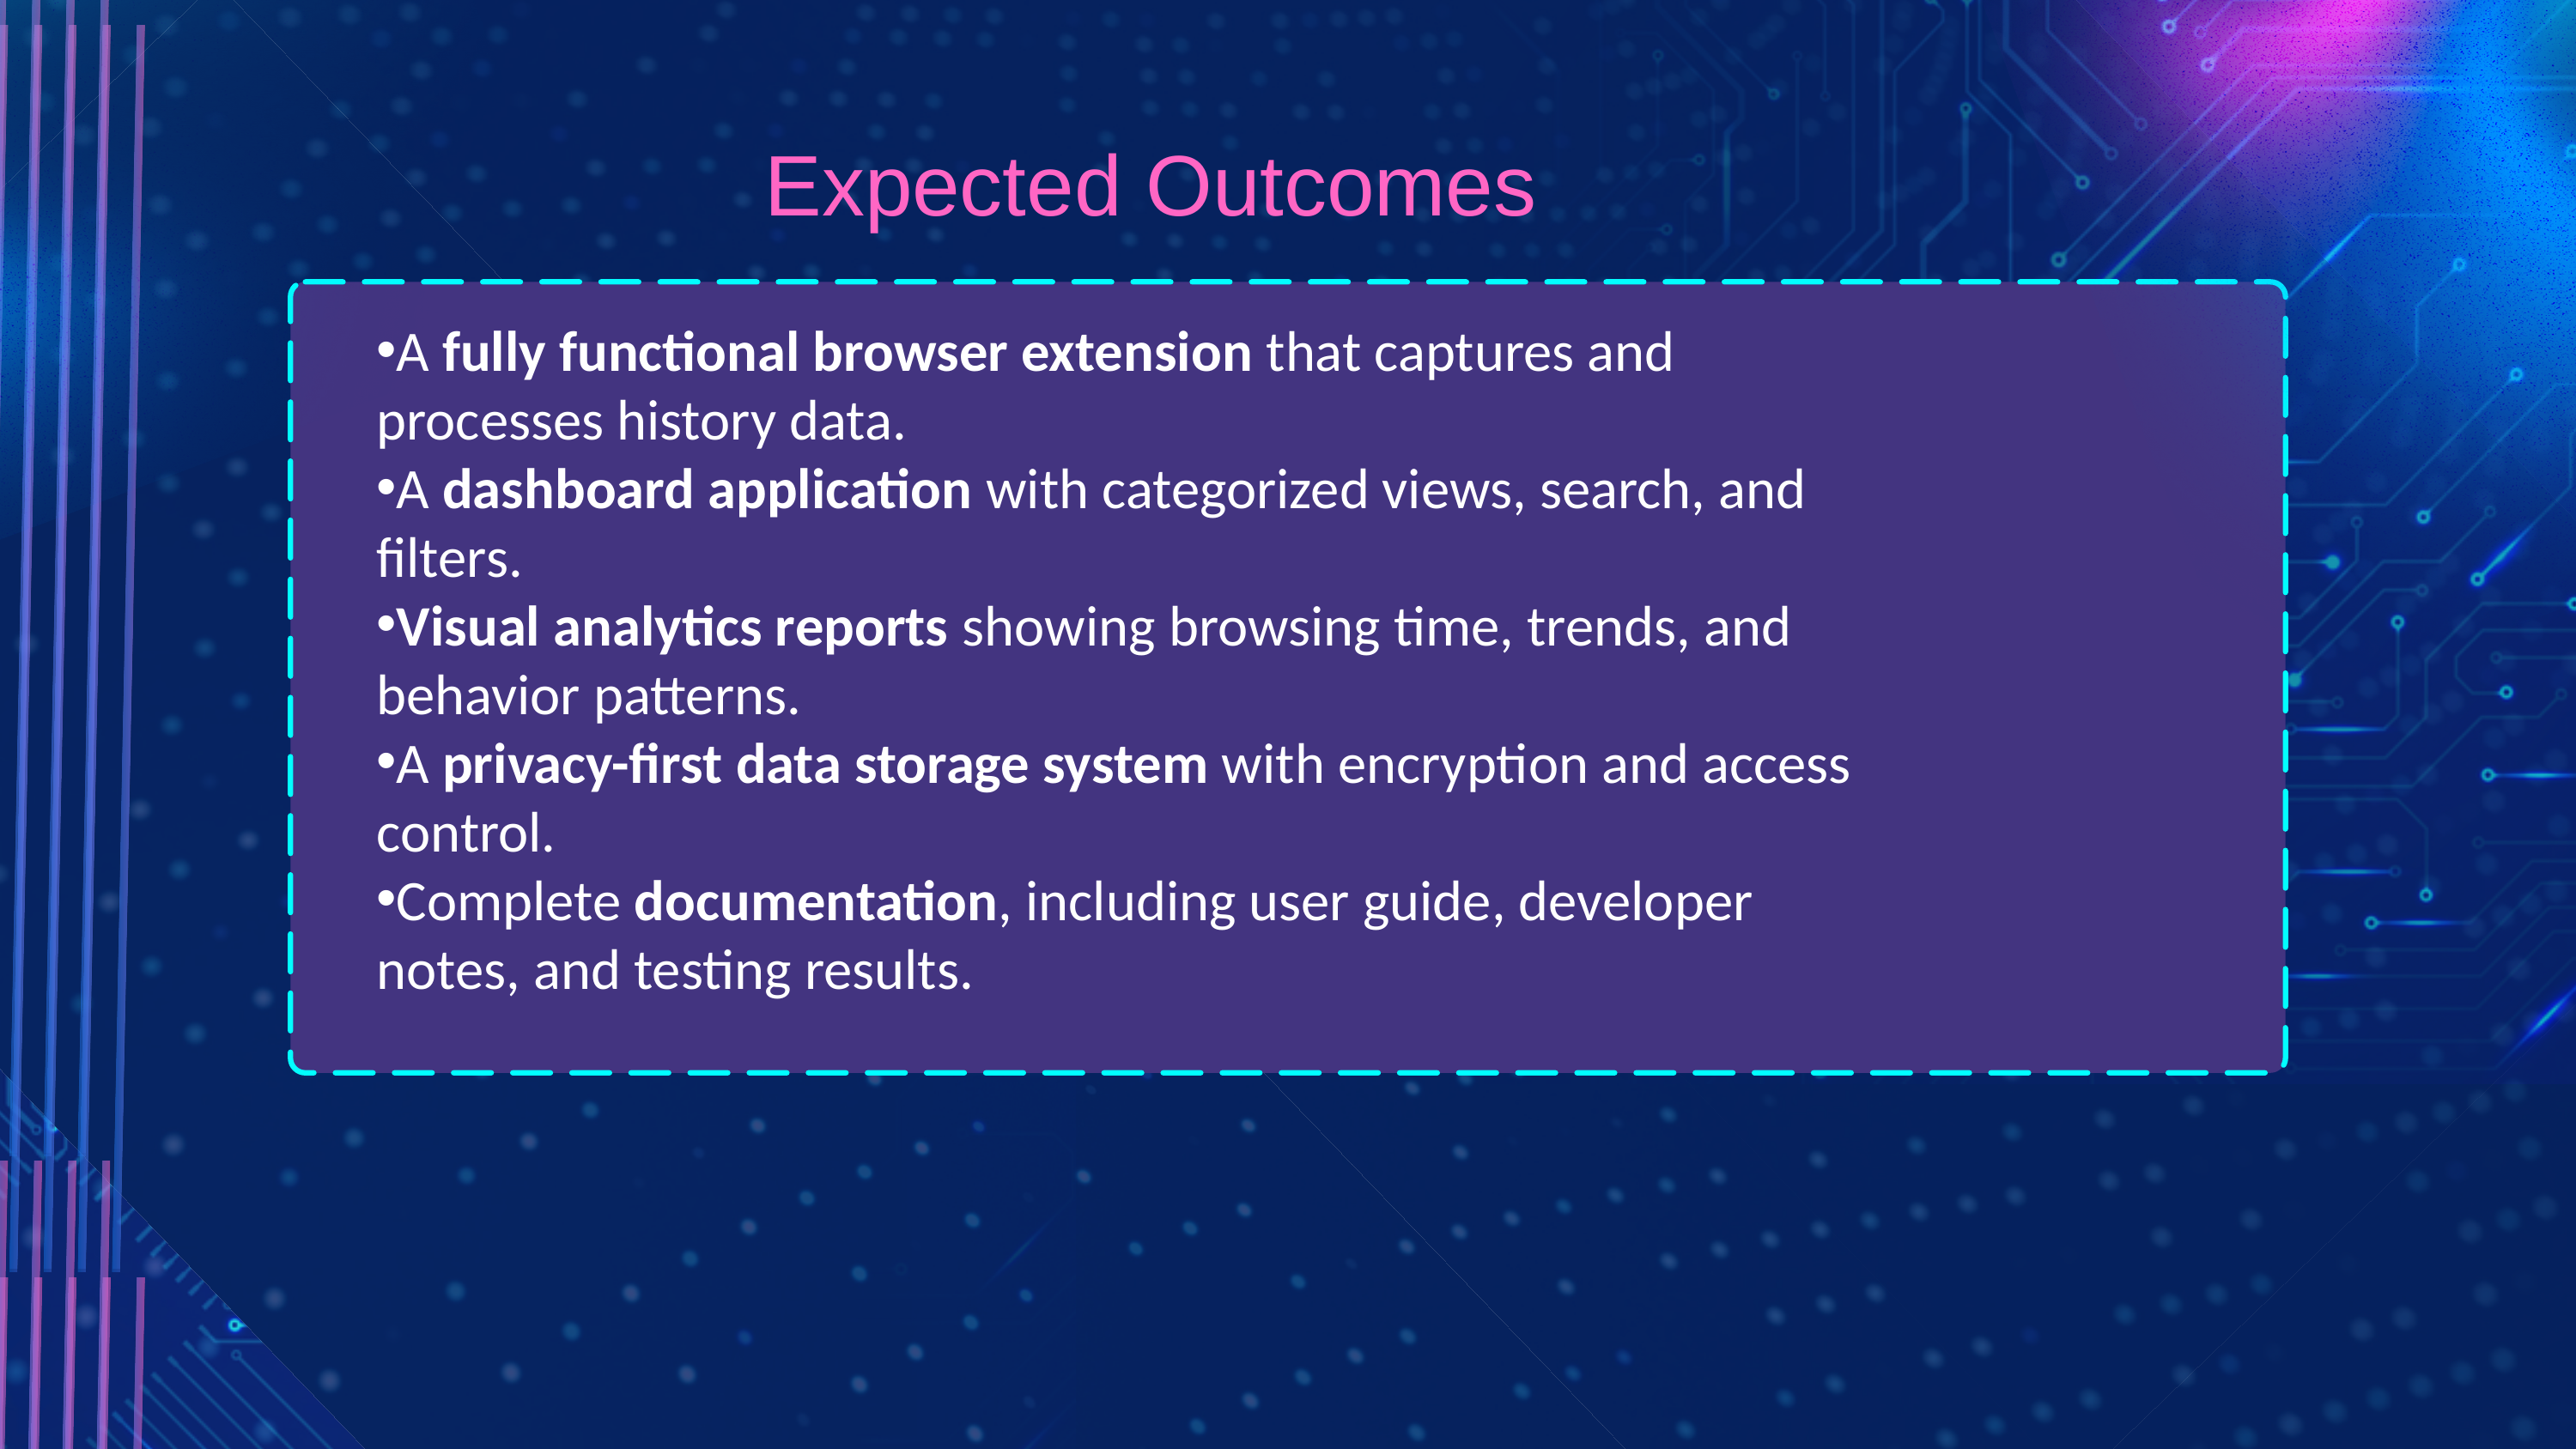

Expected Outcomes

A fully functional browser extension that captures and processes history data.
A dashboard application with categorized views, search, and filters.
Visual analytics reports showing browsing time, trends, and behavior patterns.
A privacy-first data storage system with encryption and access control.
Complete documentation, including user guide, developer notes, and testing results.